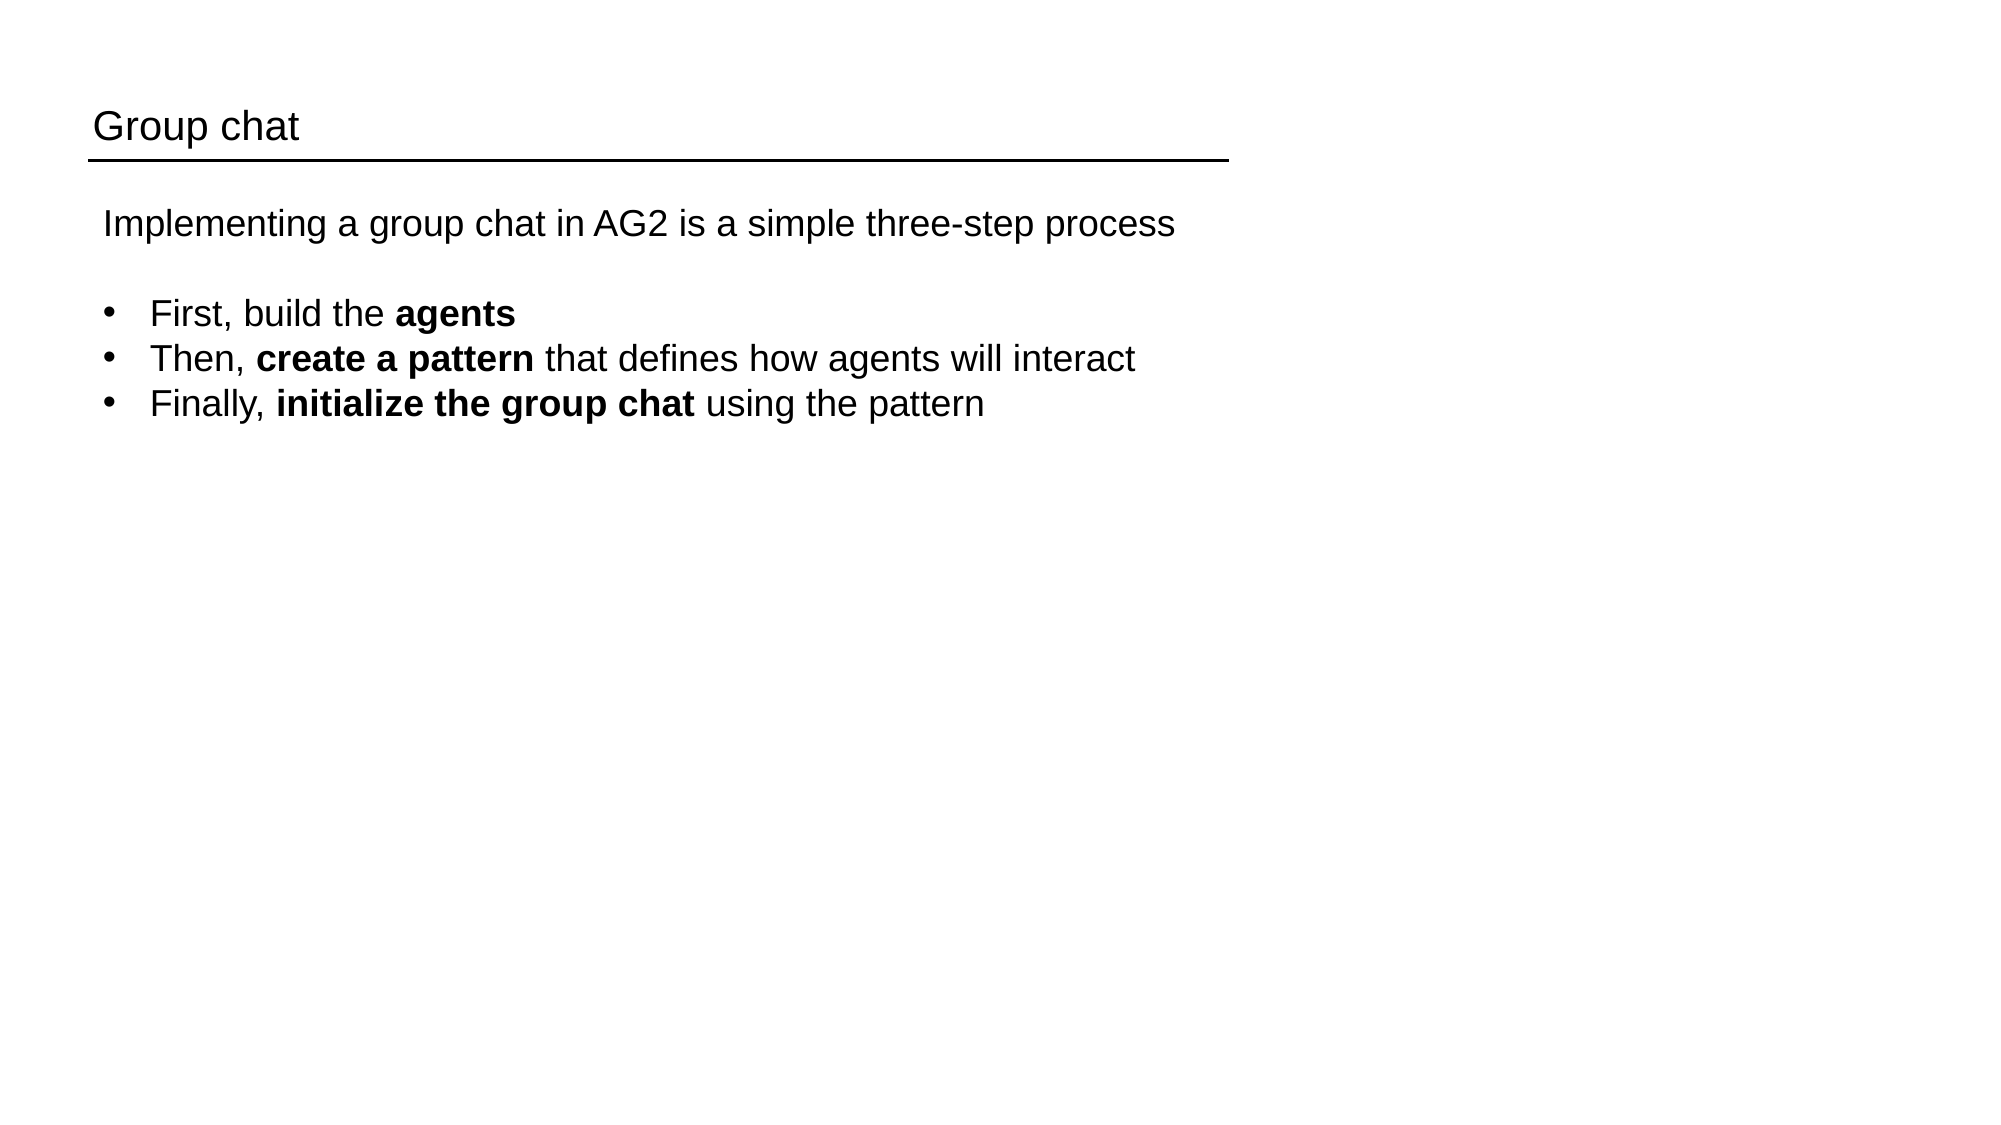

Group chat
Implementing a group chat in AG2 is a simple three-step process

First, build the agents
Then, create a pattern that defines how agents will interact
Finally, initialize the group chat using the pattern